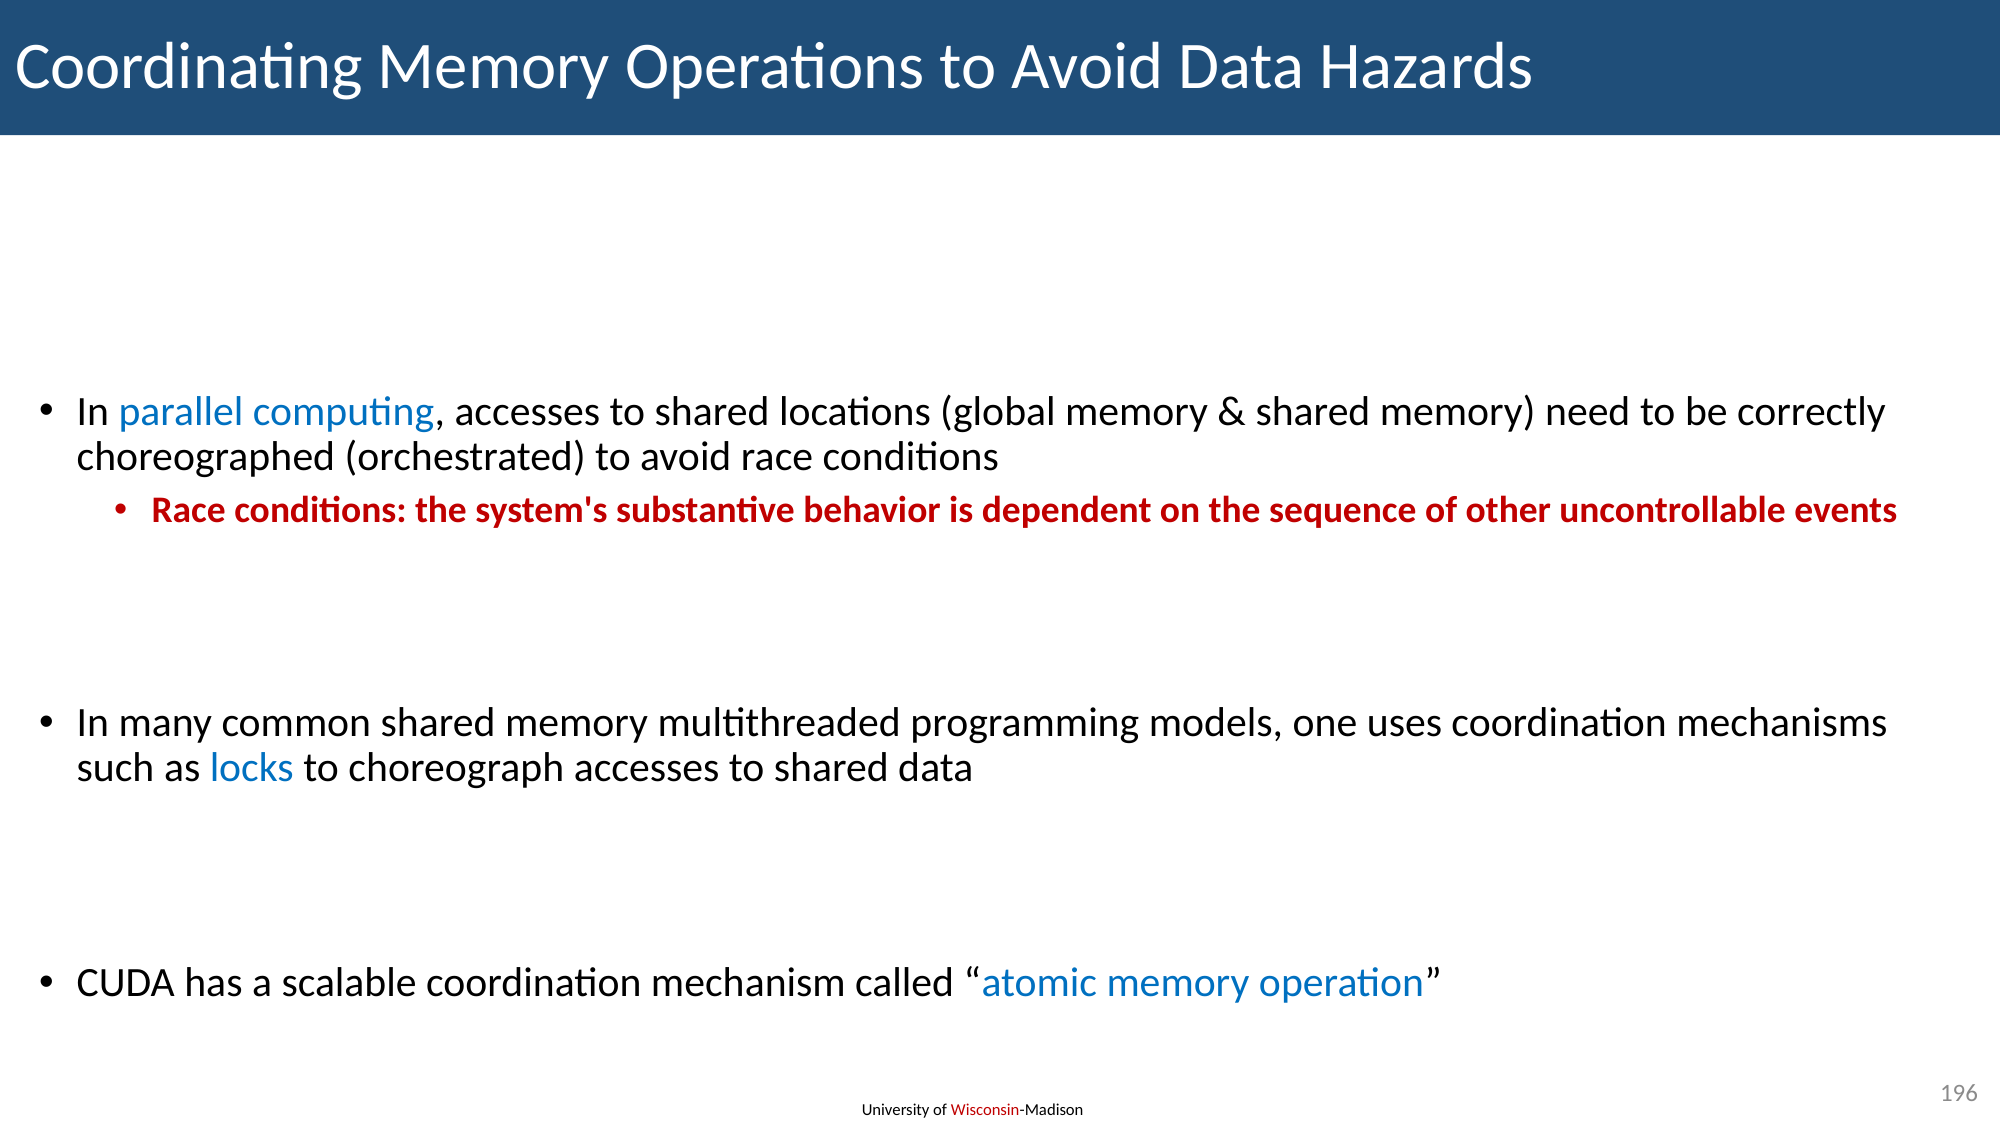

# Coordinating Memory Operations to Avoid Data Hazards

In parallel computing, accesses to shared locations (global memory & shared memory) need to be correctly choreographed (orchestrated) to avoid race conditions
Race conditions: the system's substantive behavior is dependent on the sequence of other uncontrollable events

In many common shared memory multithreaded programming models, one uses coordination mechanisms such as locks to choreograph accesses to shared data

CUDA has a scalable coordination mechanism called “atomic memory operation”

196